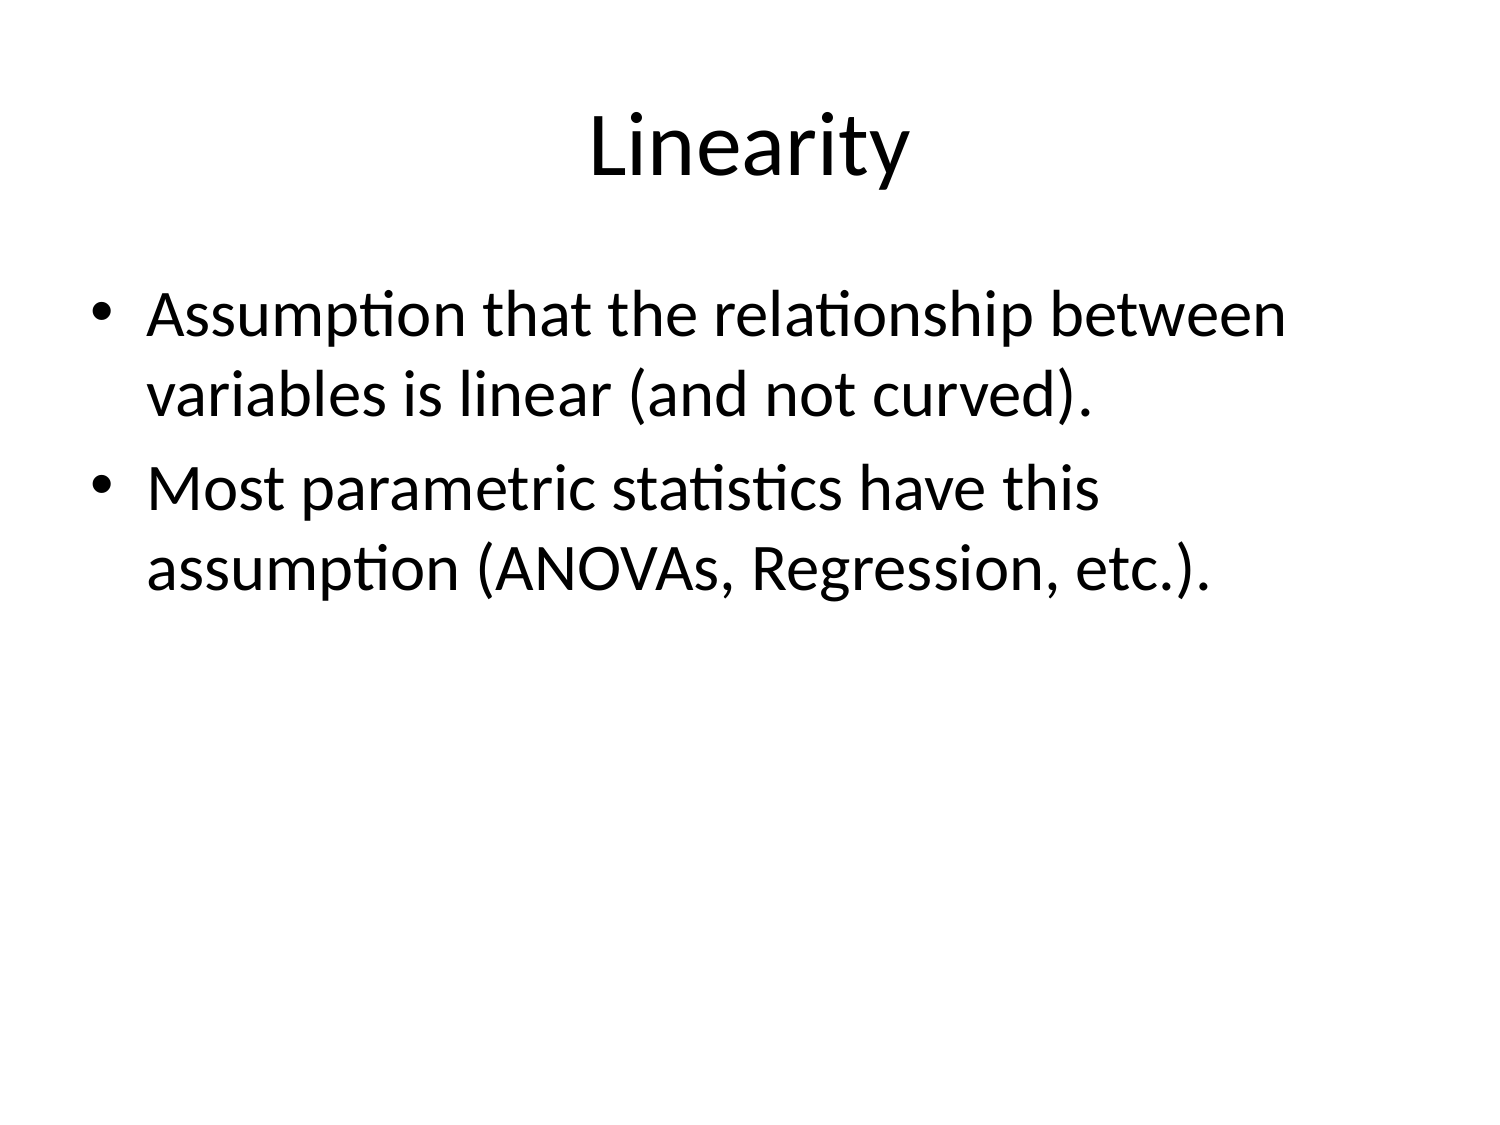

# Linearity
Assumption that the relationship between variables is linear (and not curved).
Most parametric statistics have this assumption (ANOVAs, Regression, etc.).